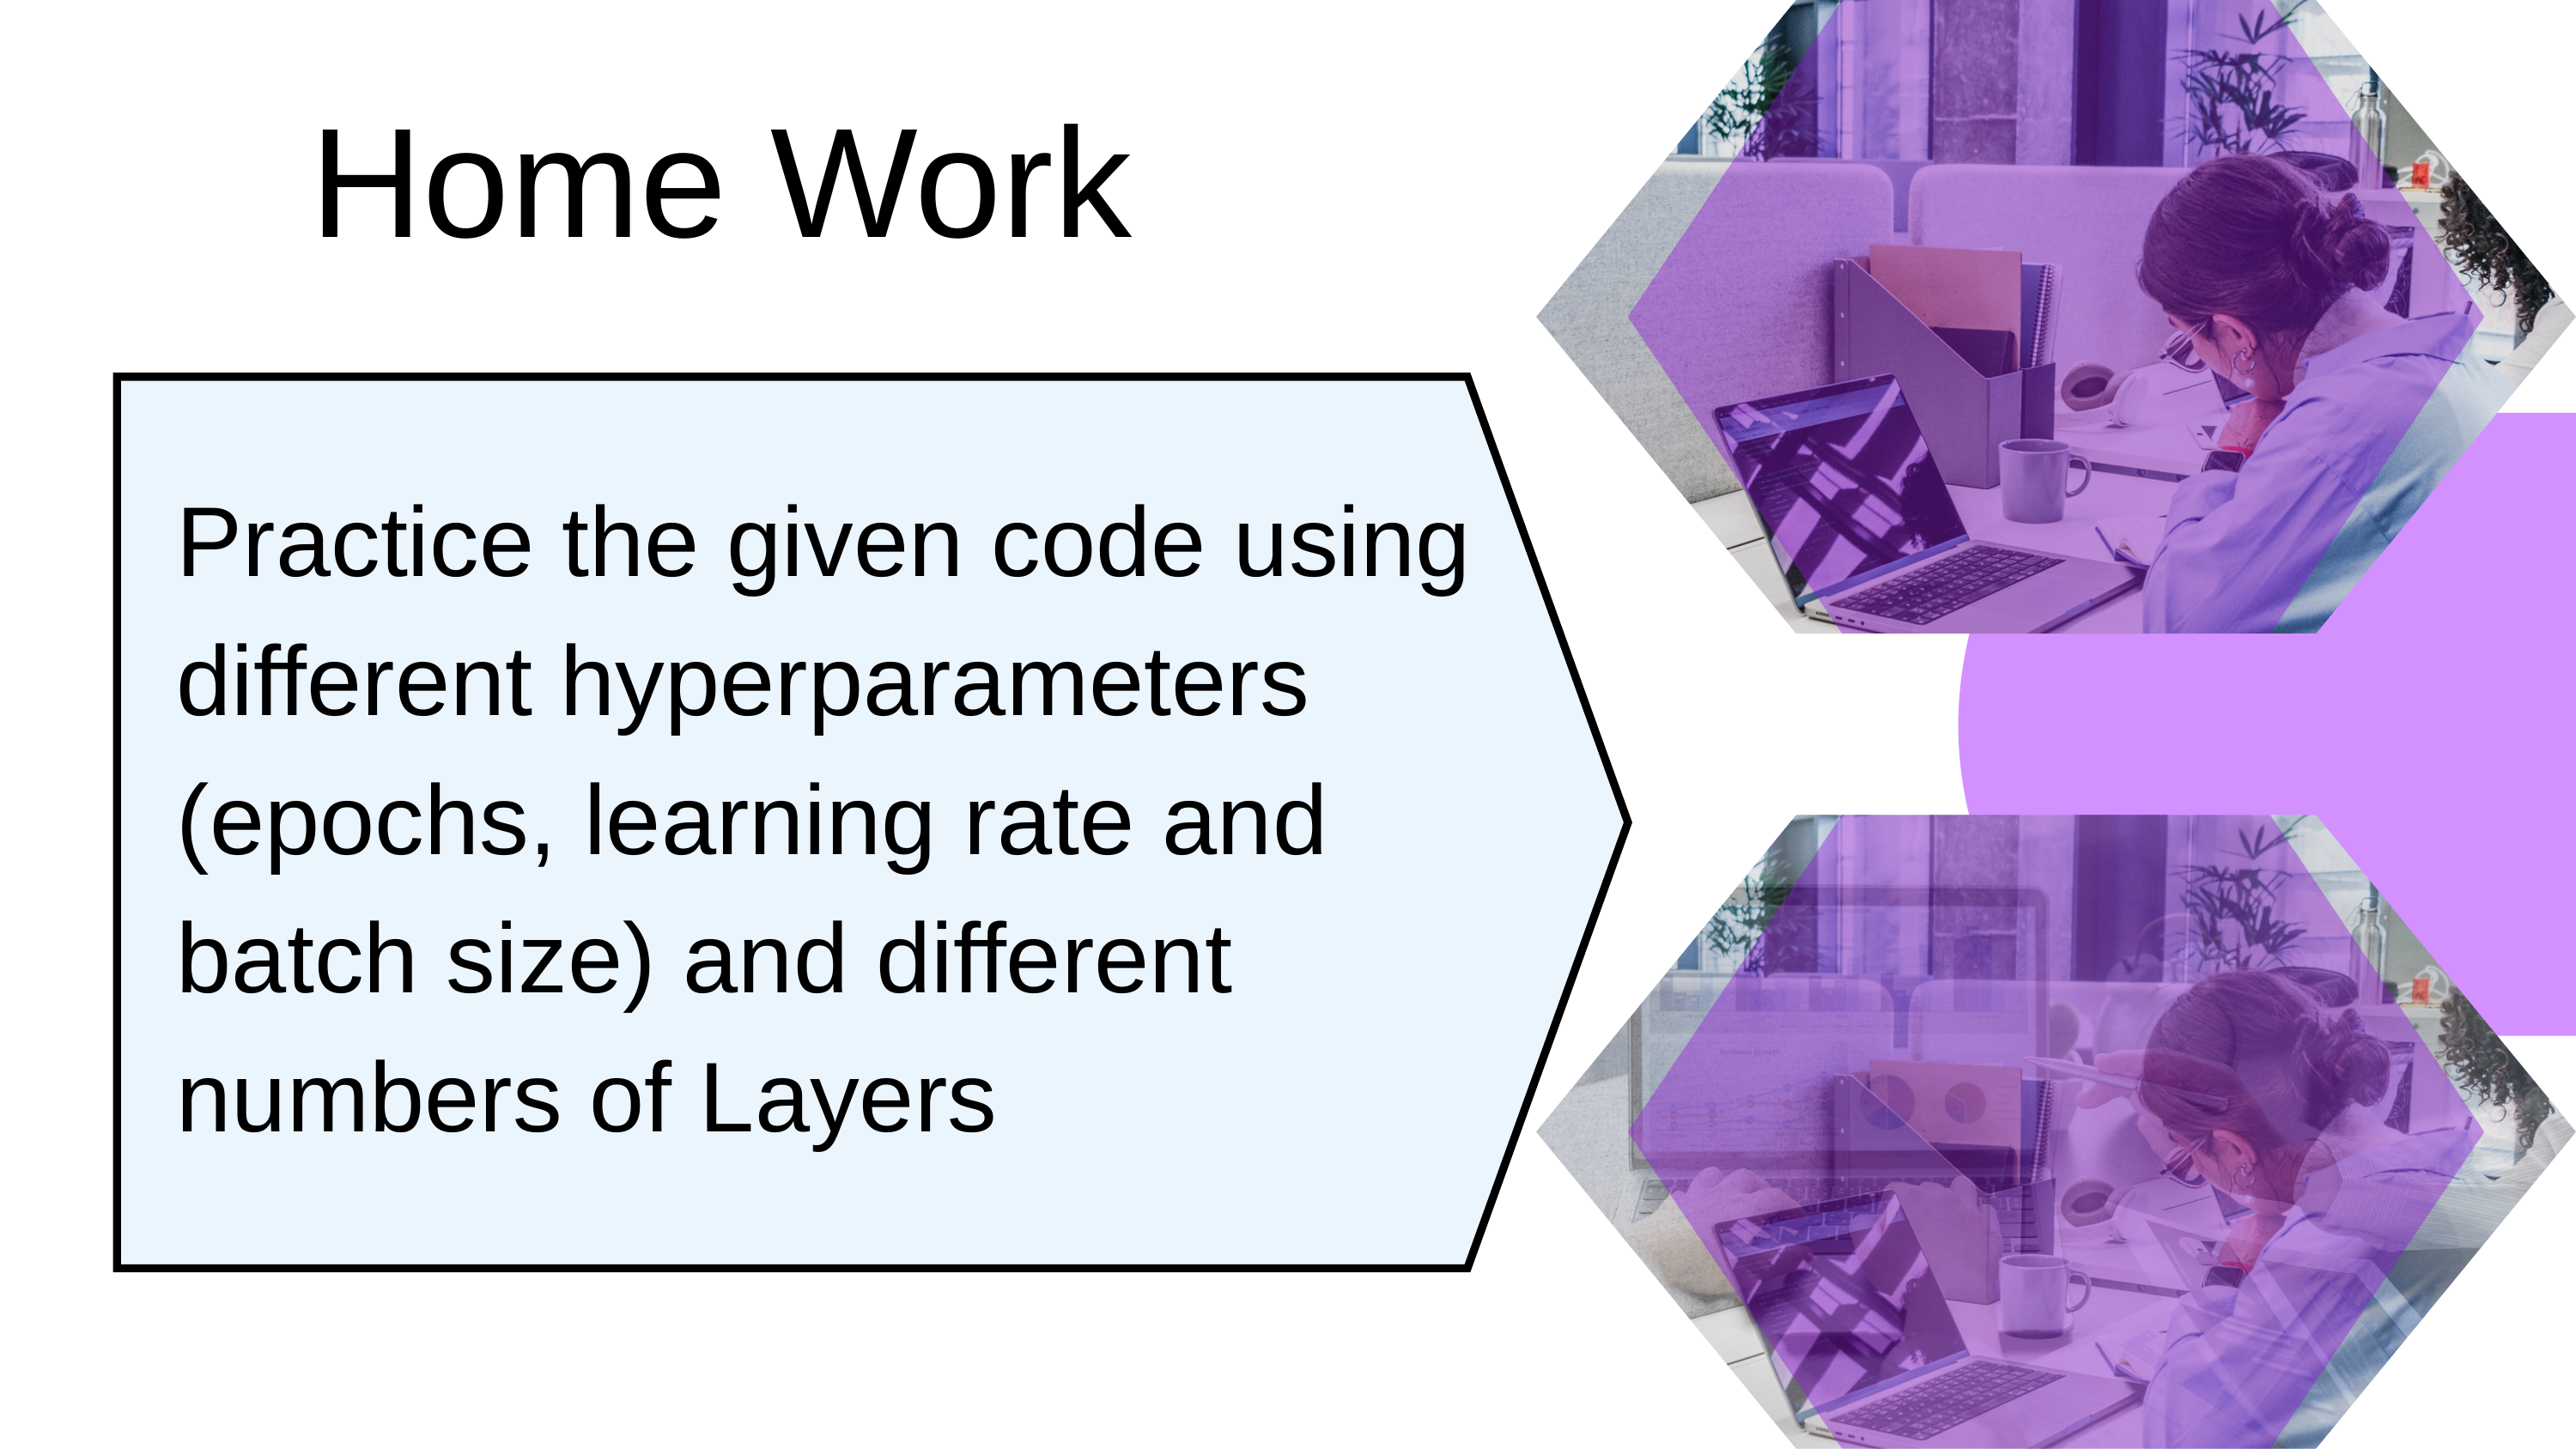

Home Work

Practice the given code using different hyperparameters (epochs, learning rate and batch size) and different numbers of Layers